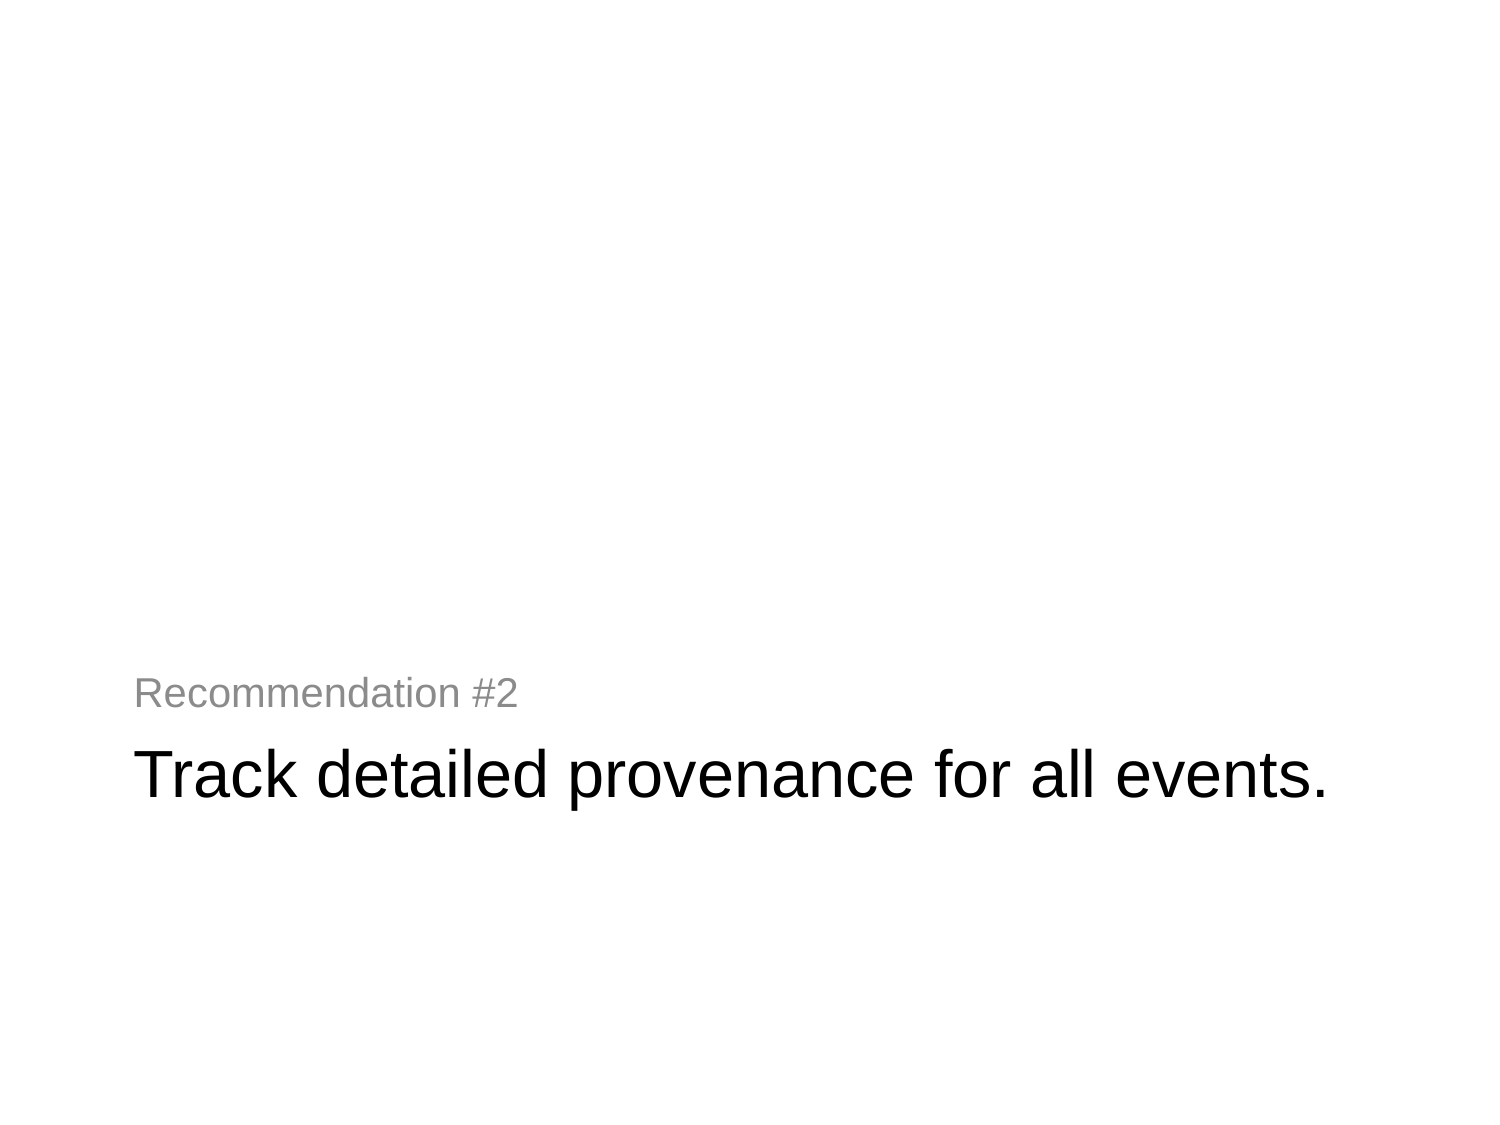

Recommendation #2
# Track detailed provenance for all events.